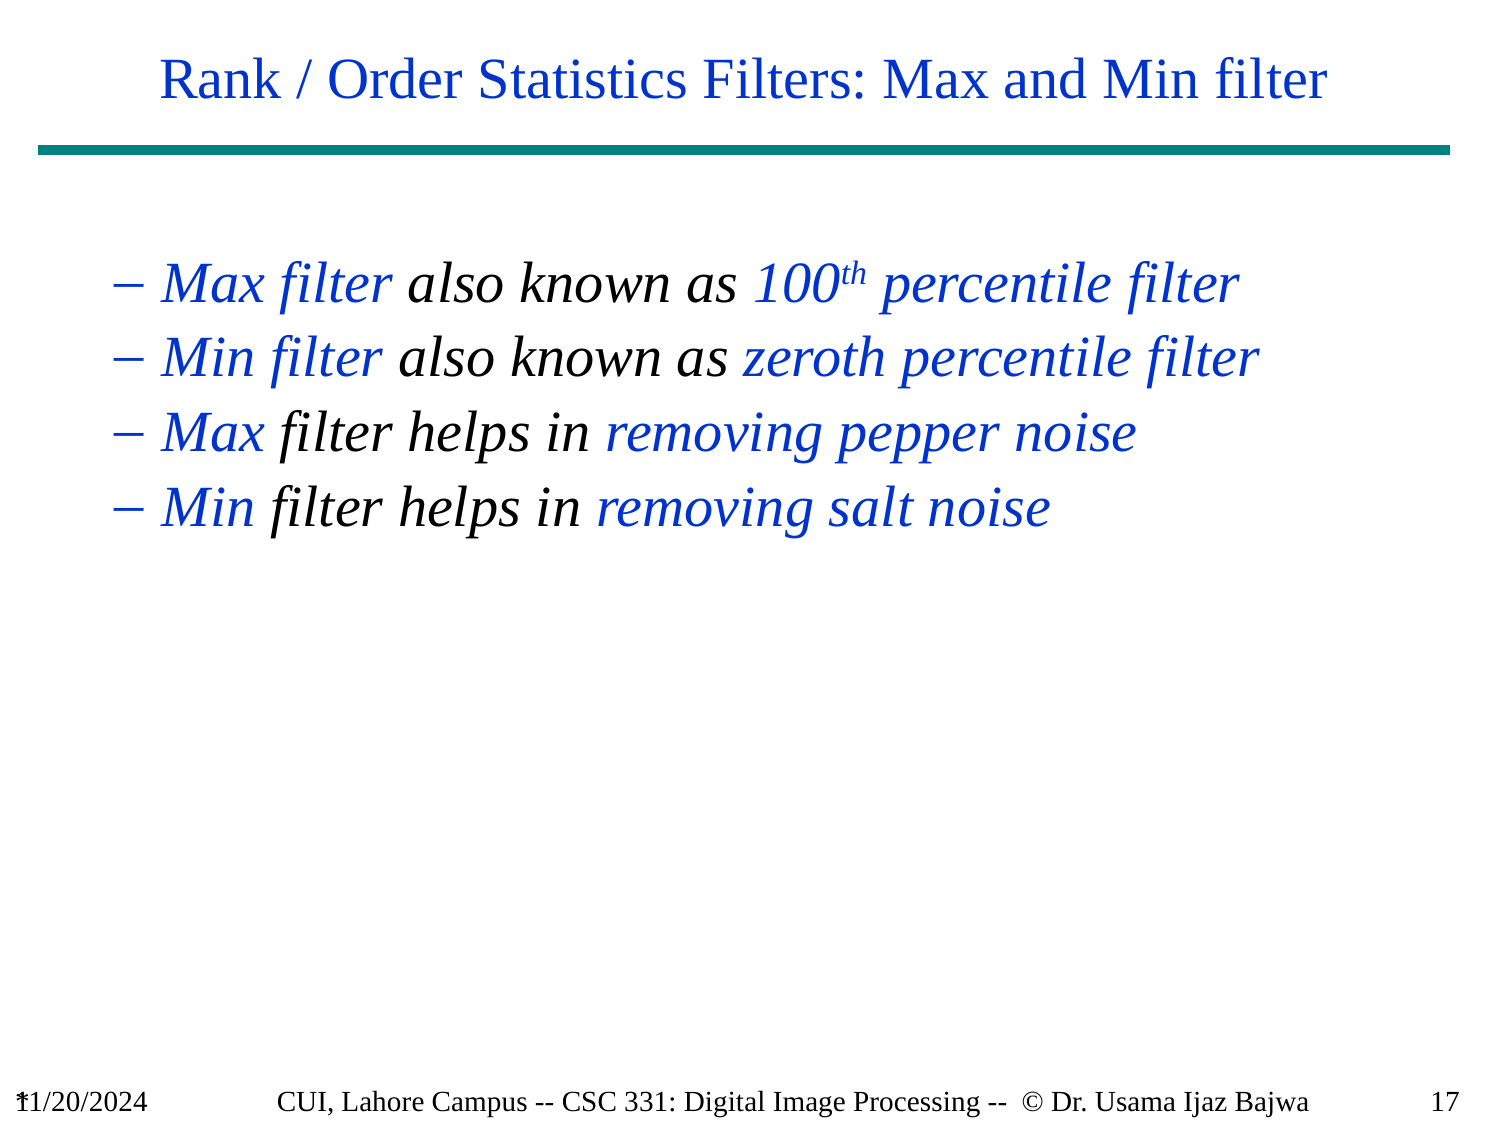

# Rank / Order Statistics Filters: Max and Min filter

Max filter also known as 100th percentile filter
Min filter also known as zeroth percentile filter
Max filter helps in removing pepper noise
Min filter helps in removing salt noise

*
11/20/2024
CUI, Lahore Campus -- CSC 331: Digital Image Processing --  © Dr. Usama Ijaz Bajwa
17